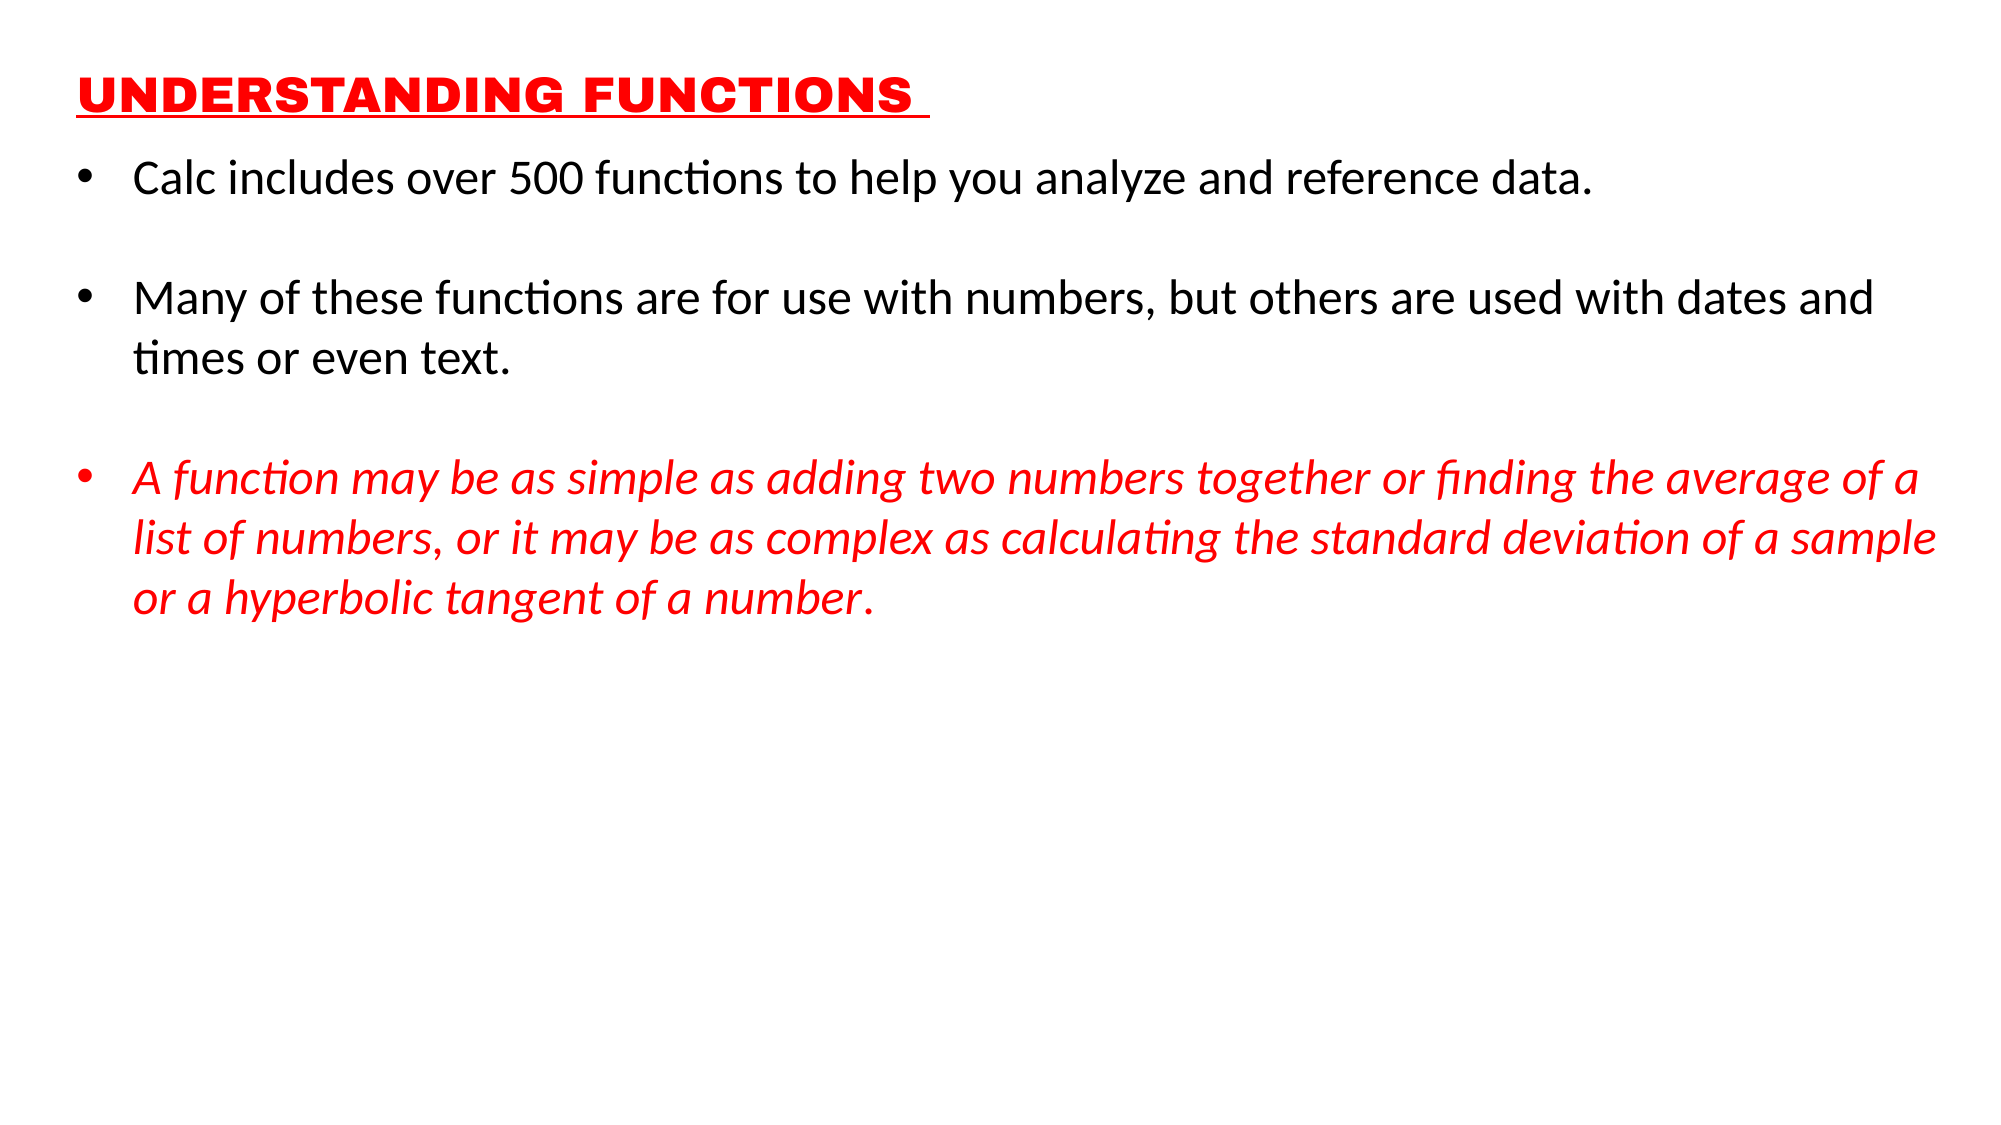

UNDERSTANDING FUNCTIONS

Calc includes over 500 functions to help you analyze and reference data.

Many of these functions are for use with numbers, but others are used with dates and times or even text.

A function may be as simple as adding two numbers together or finding the average of a list of numbers, or it may be as complex as calculating the standard deviation of a sample or a hyperbolic tangent of a number.